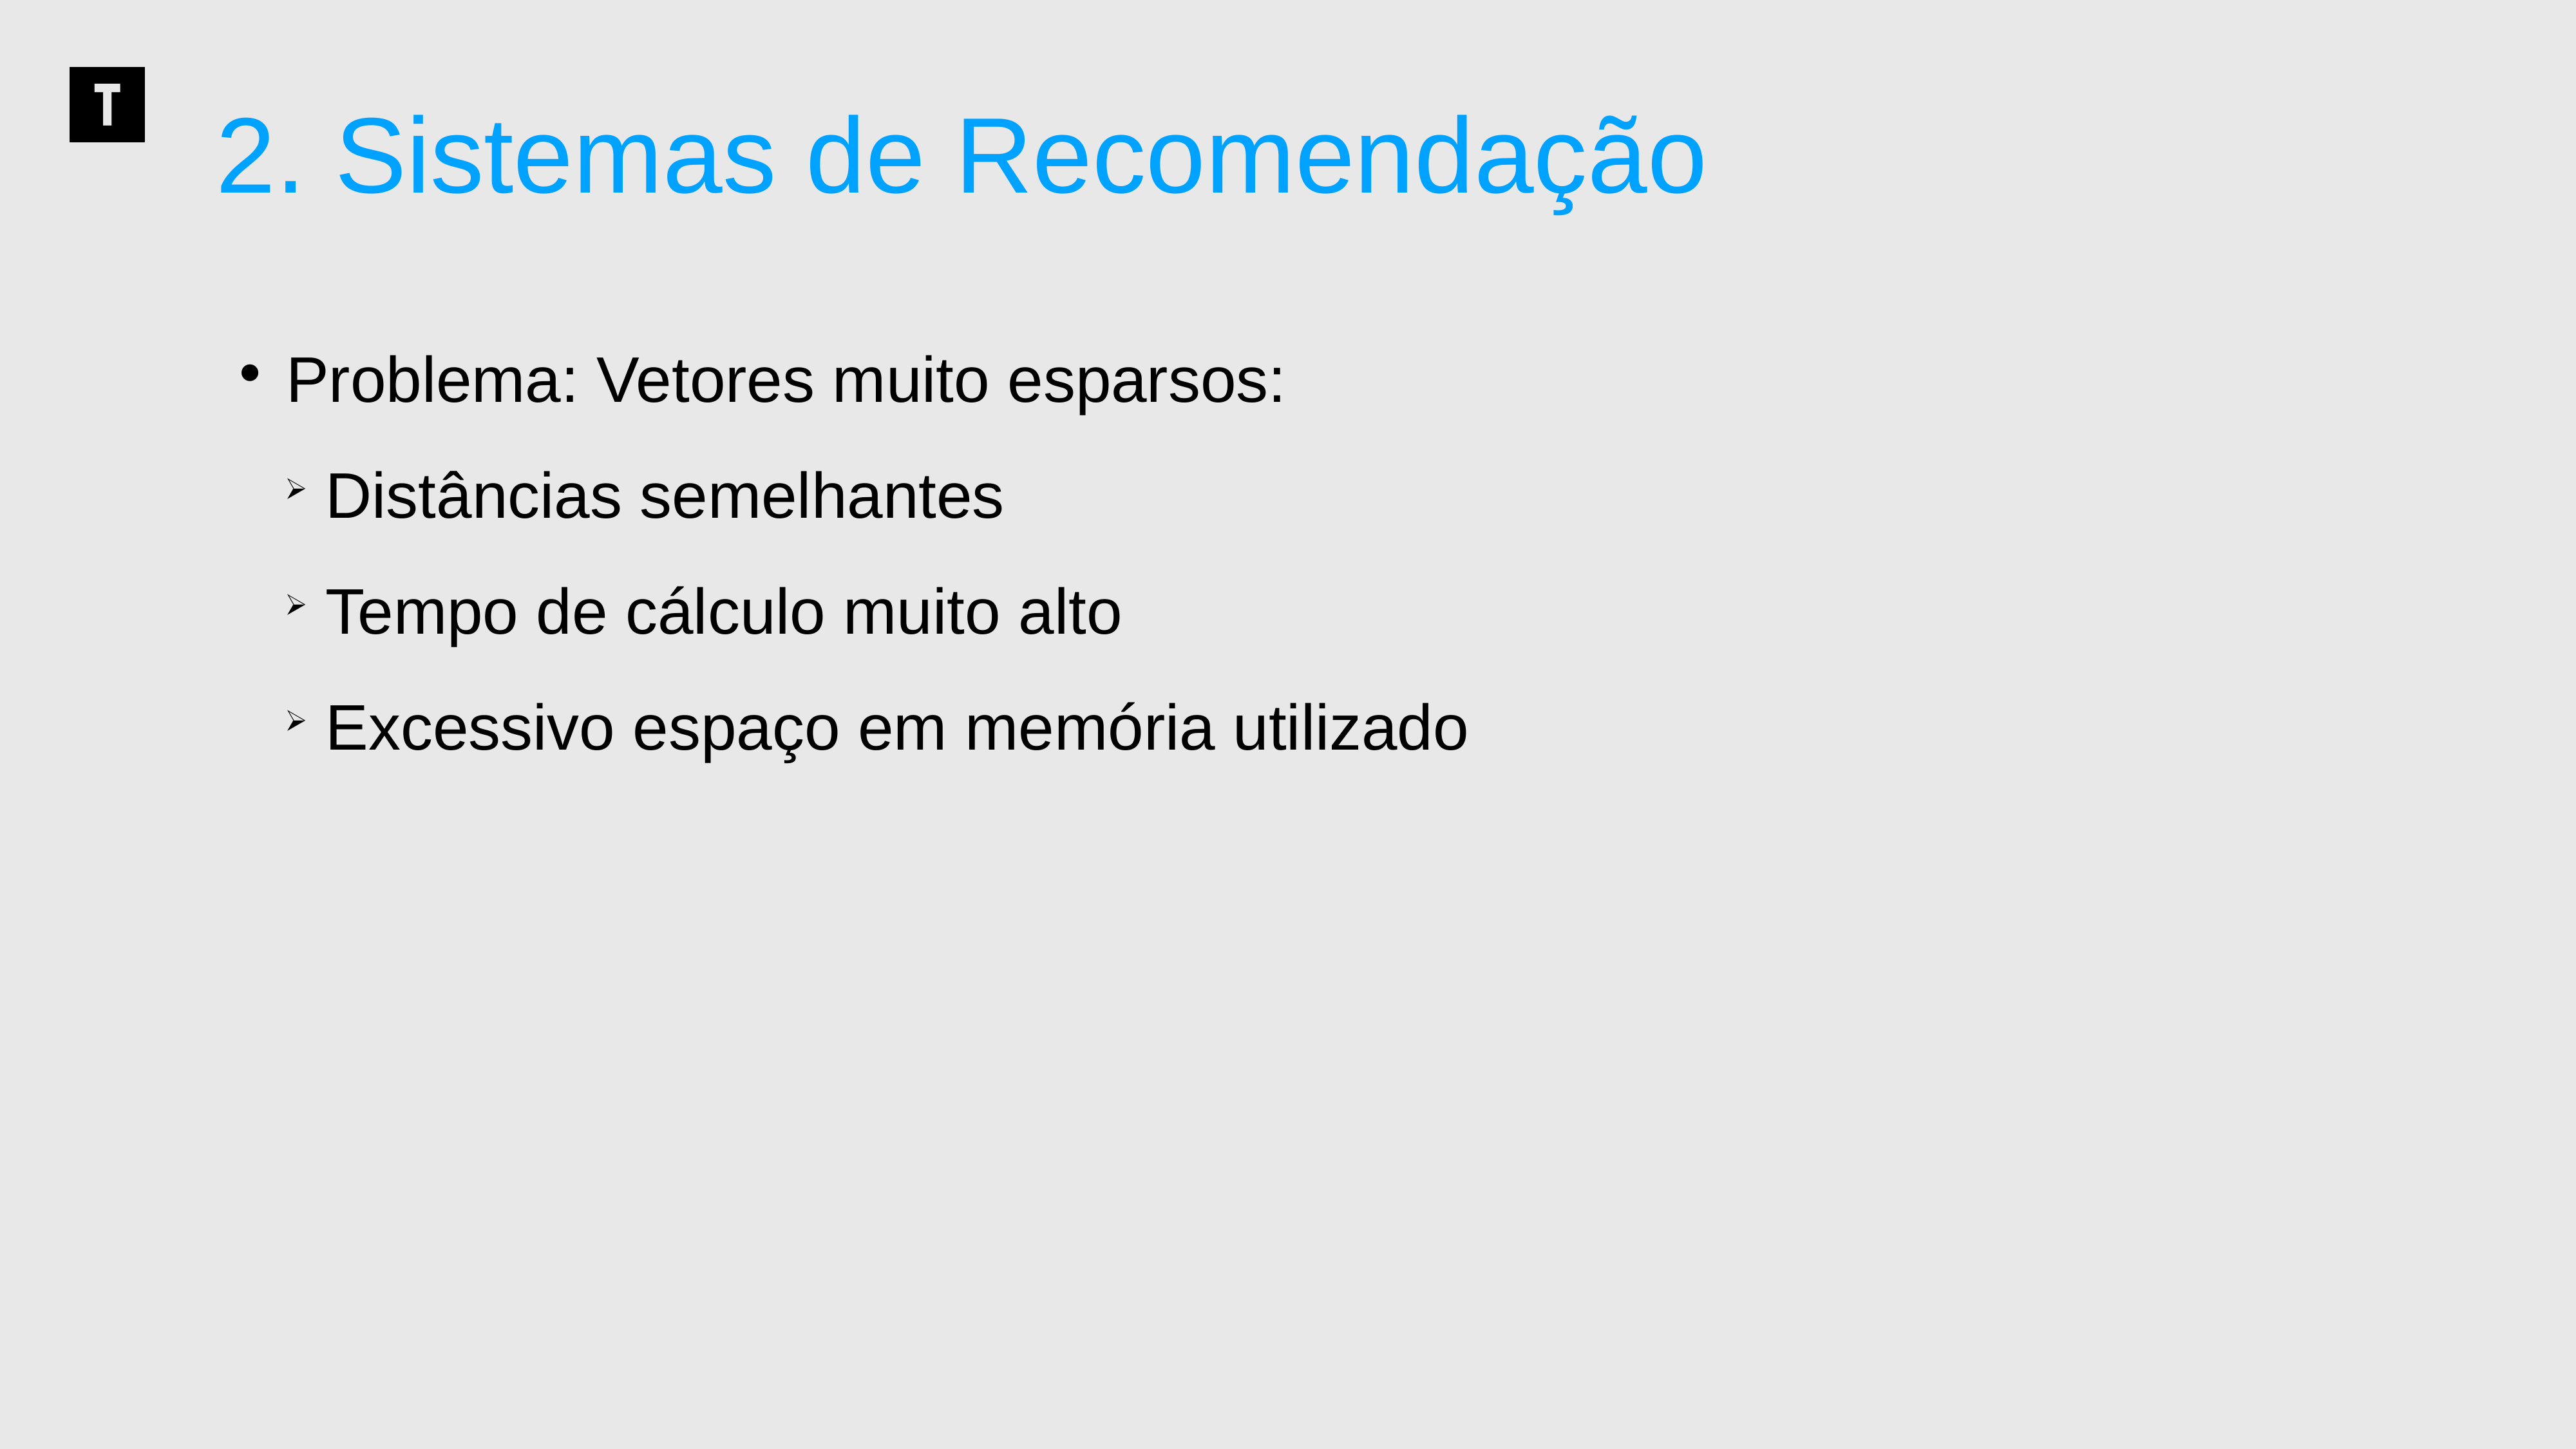

2. Sistemas de Recomendação

 Problema: Vetores muito esparsos:
 Distâncias semelhantes
 Tempo de cálculo muito alto
 Excessivo espaço em memória utilizado